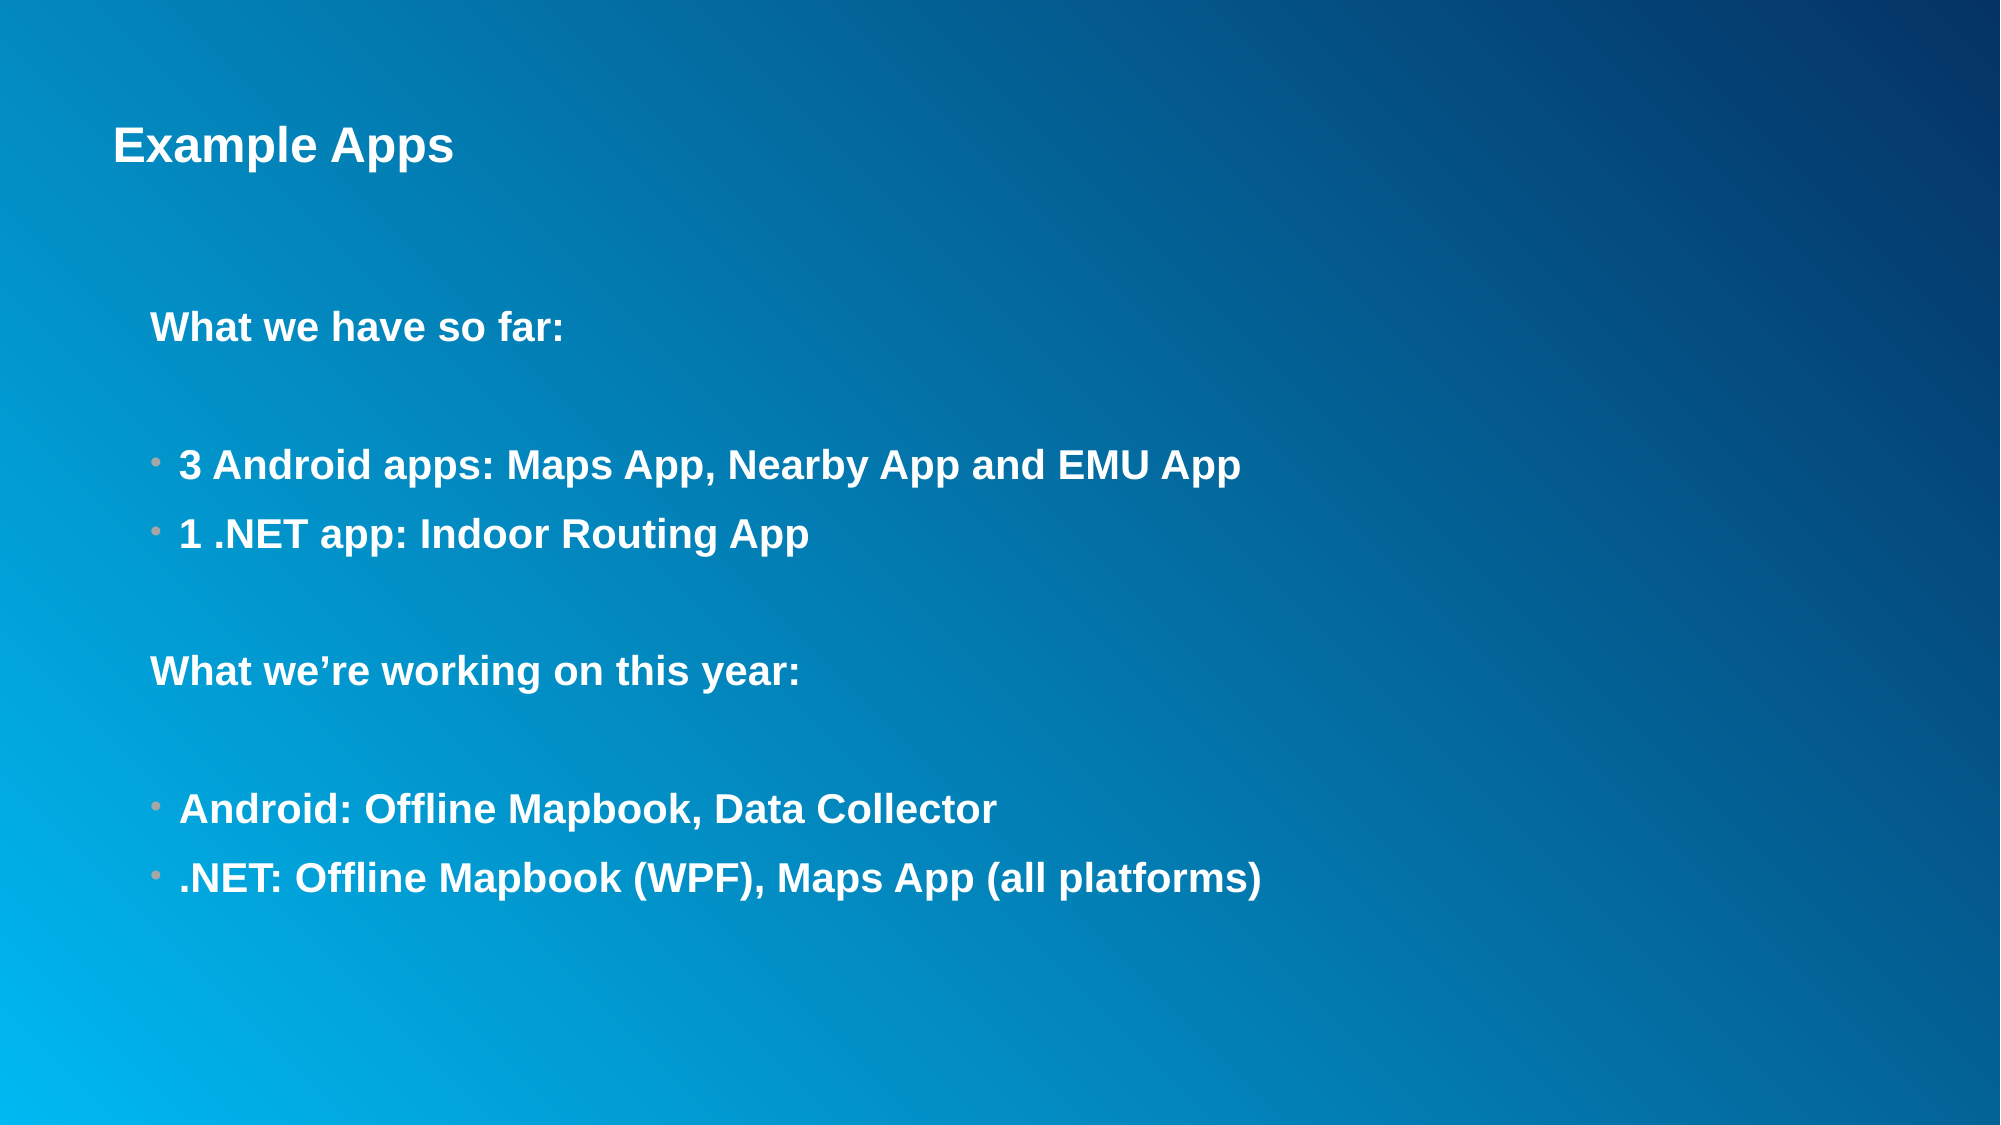

# Example Apps
What we have so far:

3 Android apps: Maps App, Nearby App and EMU App
1 .NET app: Indoor Routing App

What we’re working on this year:

Android: Offline Mapbook, Data Collector
.NET: Offline Mapbook (WPF), Maps App (all platforms)